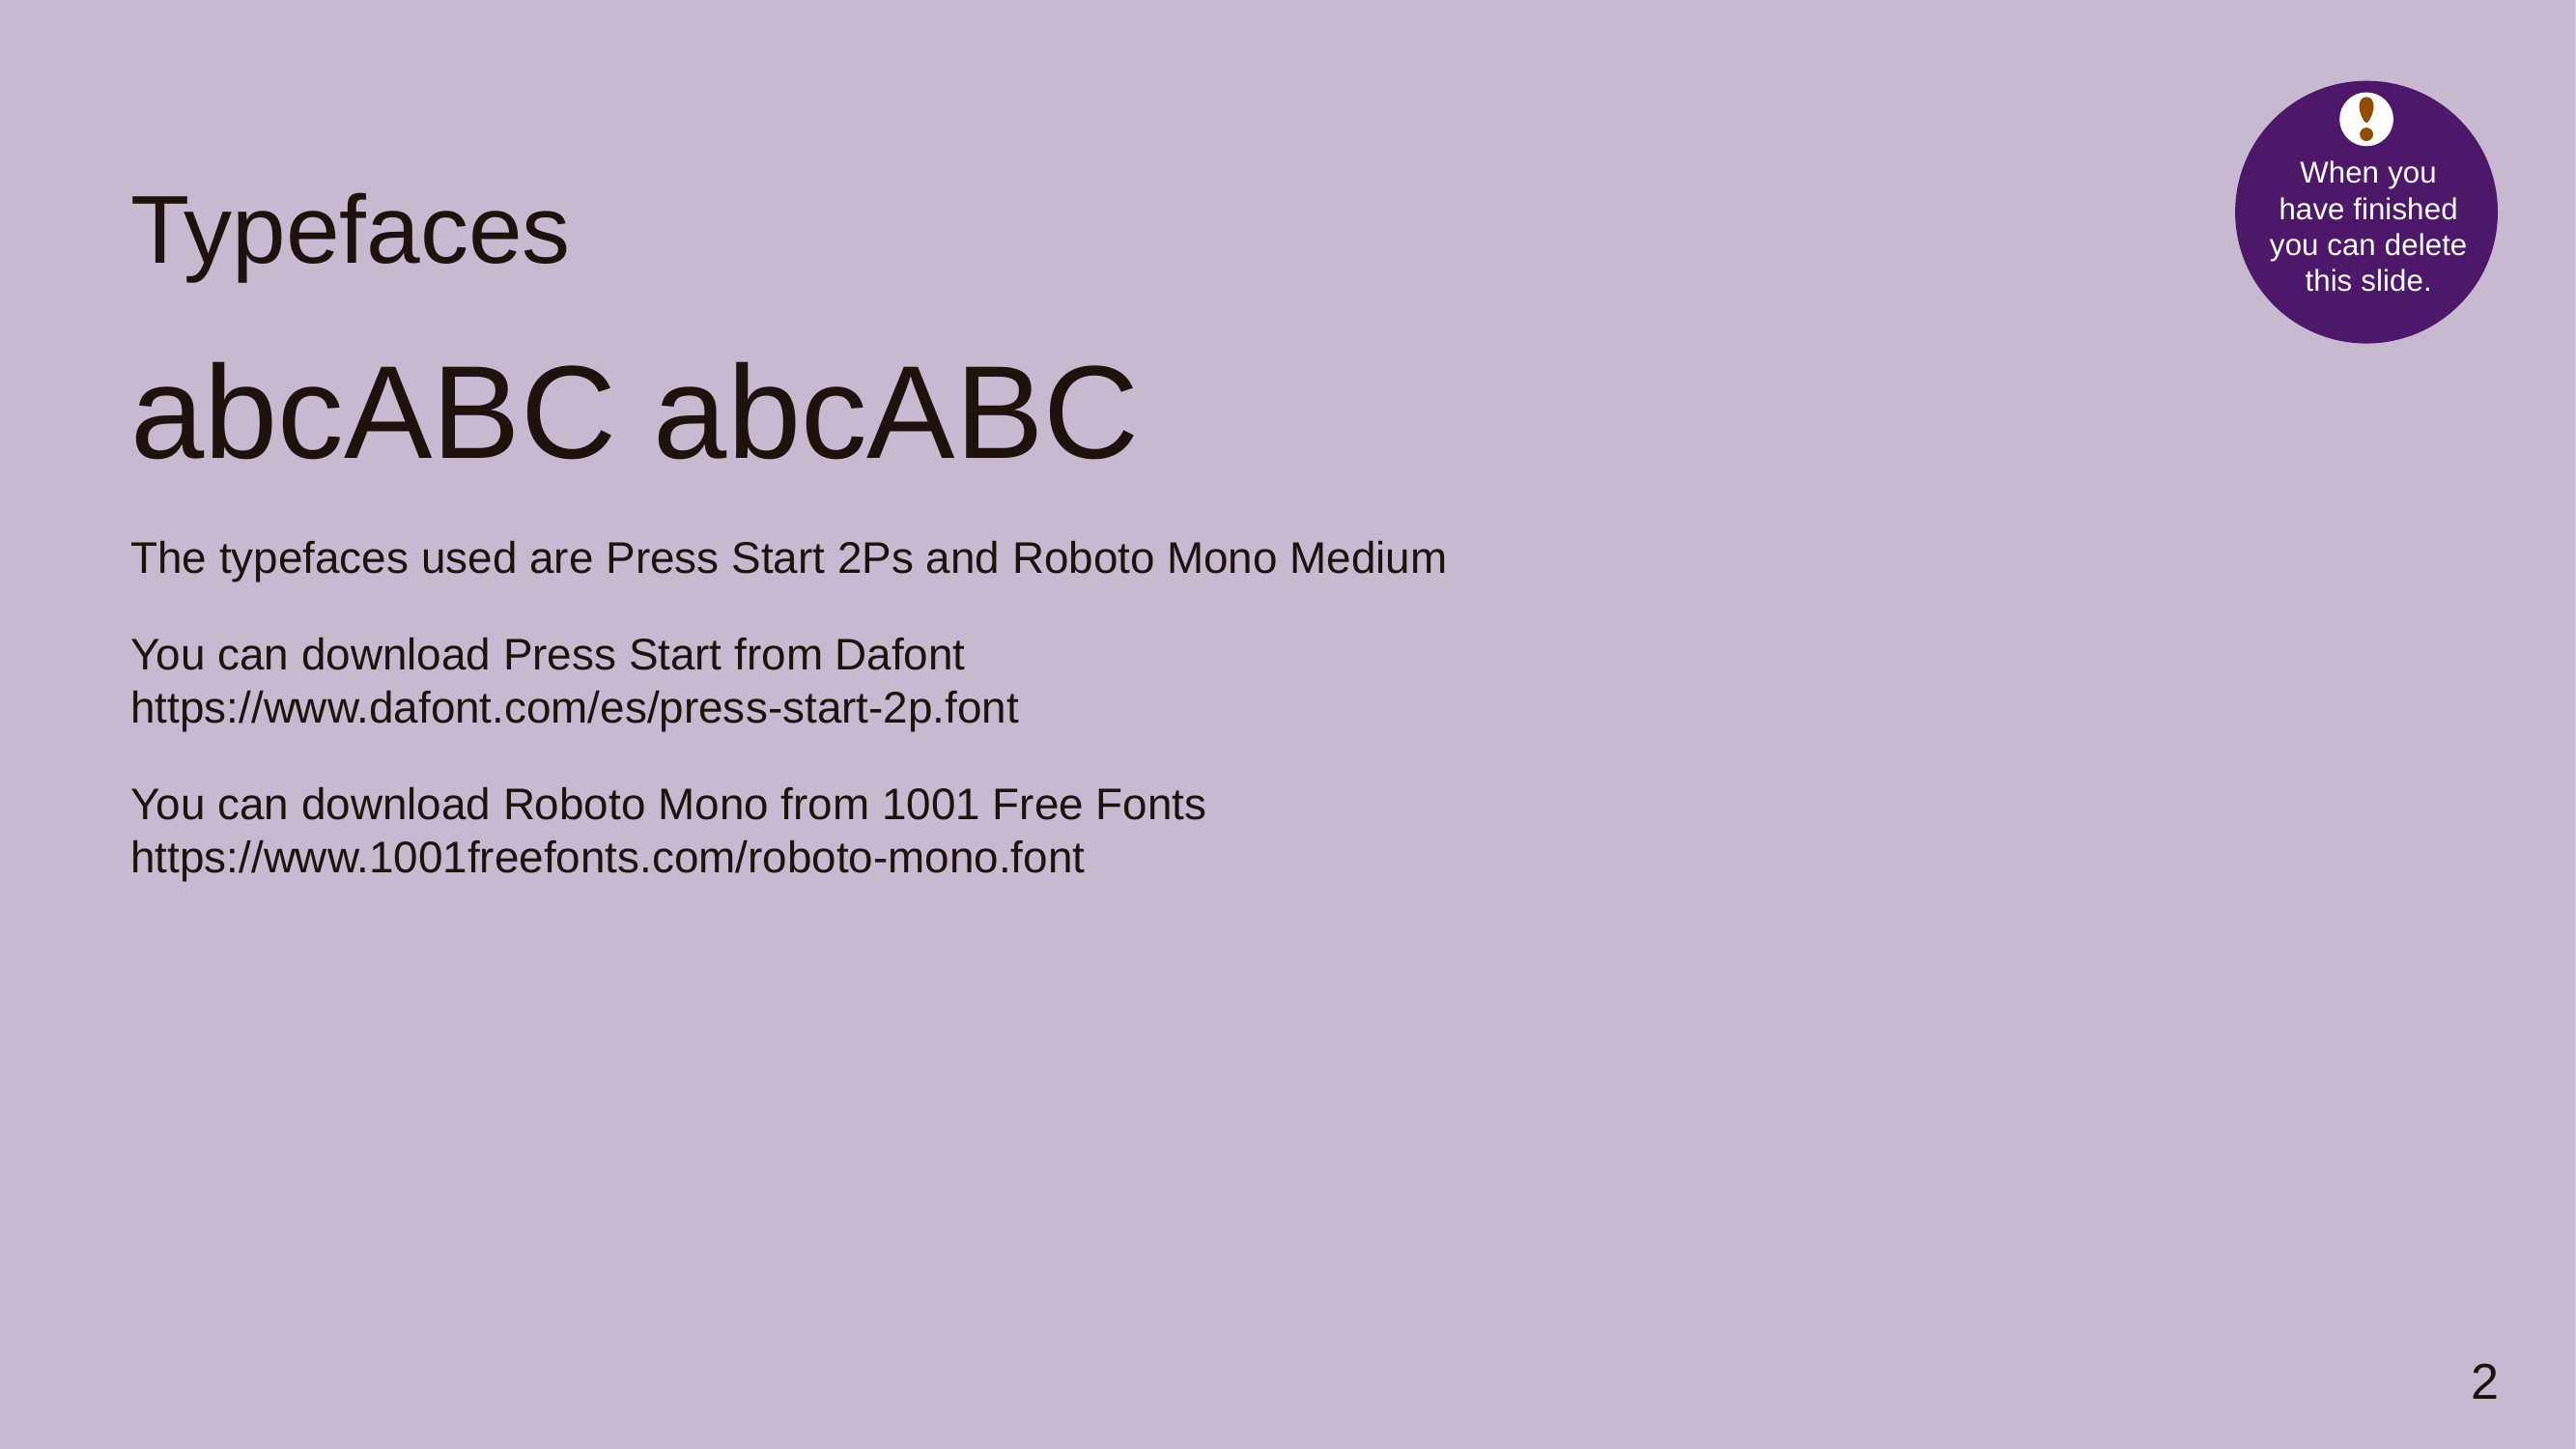

When you
have finished
you can delete
this slide.
Typefaces

abcABC abcABC

The typefaces used are Press Start 2Ps and Roboto Mono Medium

You can download Press Start from Dafont
https://www.dafont.com/es/press-start-2p.font

You can download Roboto Mono from 1001 Free Fonts
https://www.1001freefonts.com/roboto-mono.font
2